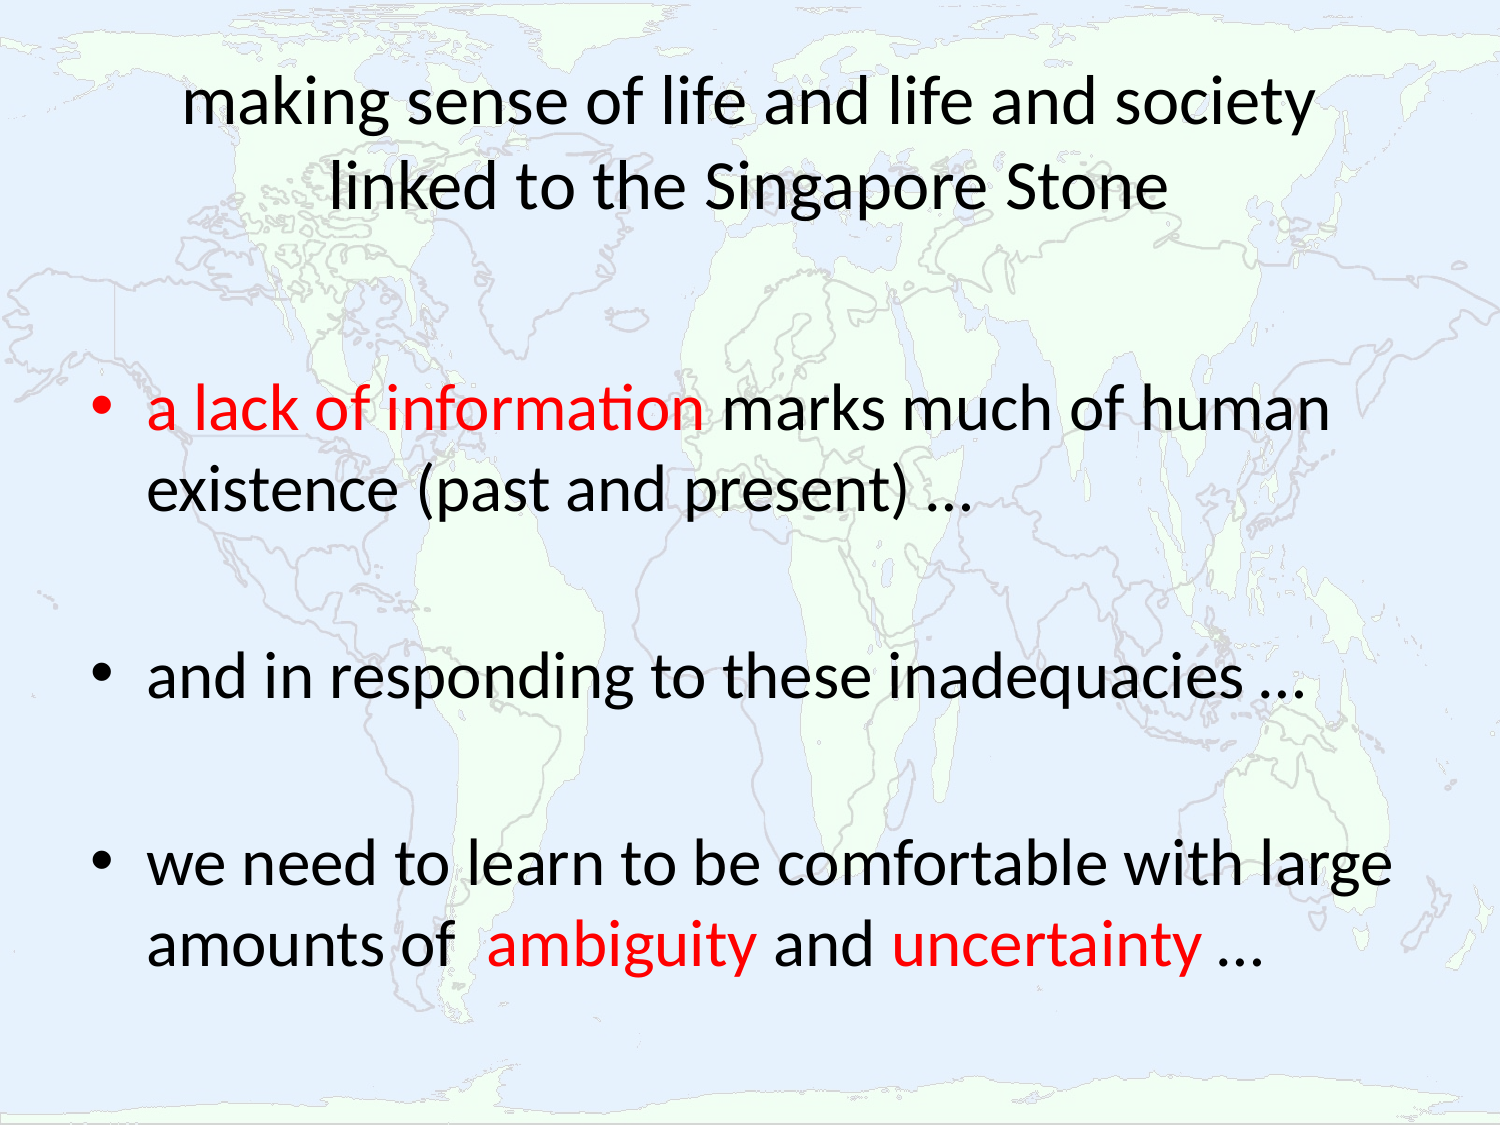

# making sense of life and life and society linked to the Singapore Stone

a lack of information marks much of human existence (past and present) …

and in responding to these inadequacies …

we need to learn to be comfortable with large amounts of  ambiguity and uncertainty …